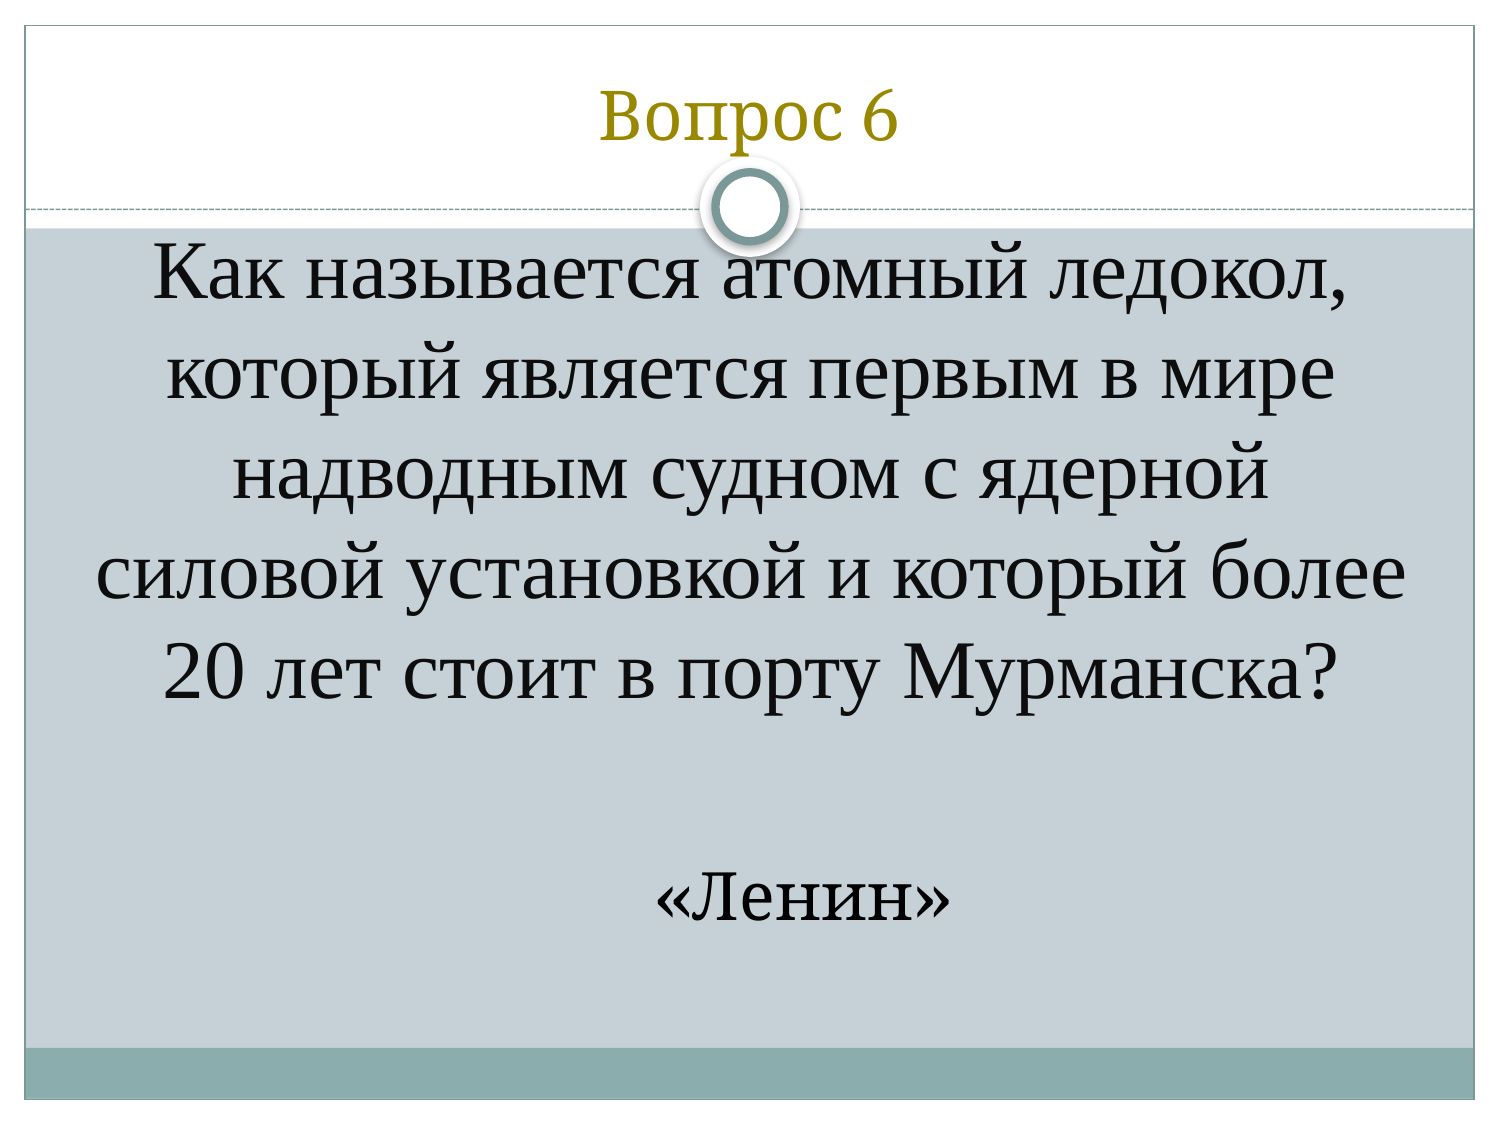

# Вопрос 6
Как называется атомный ледокол, который является первым в мире надводным судном с ядерной силовой установкой и который более 20 лет стоит в порту Мурманска?
«Ленин»